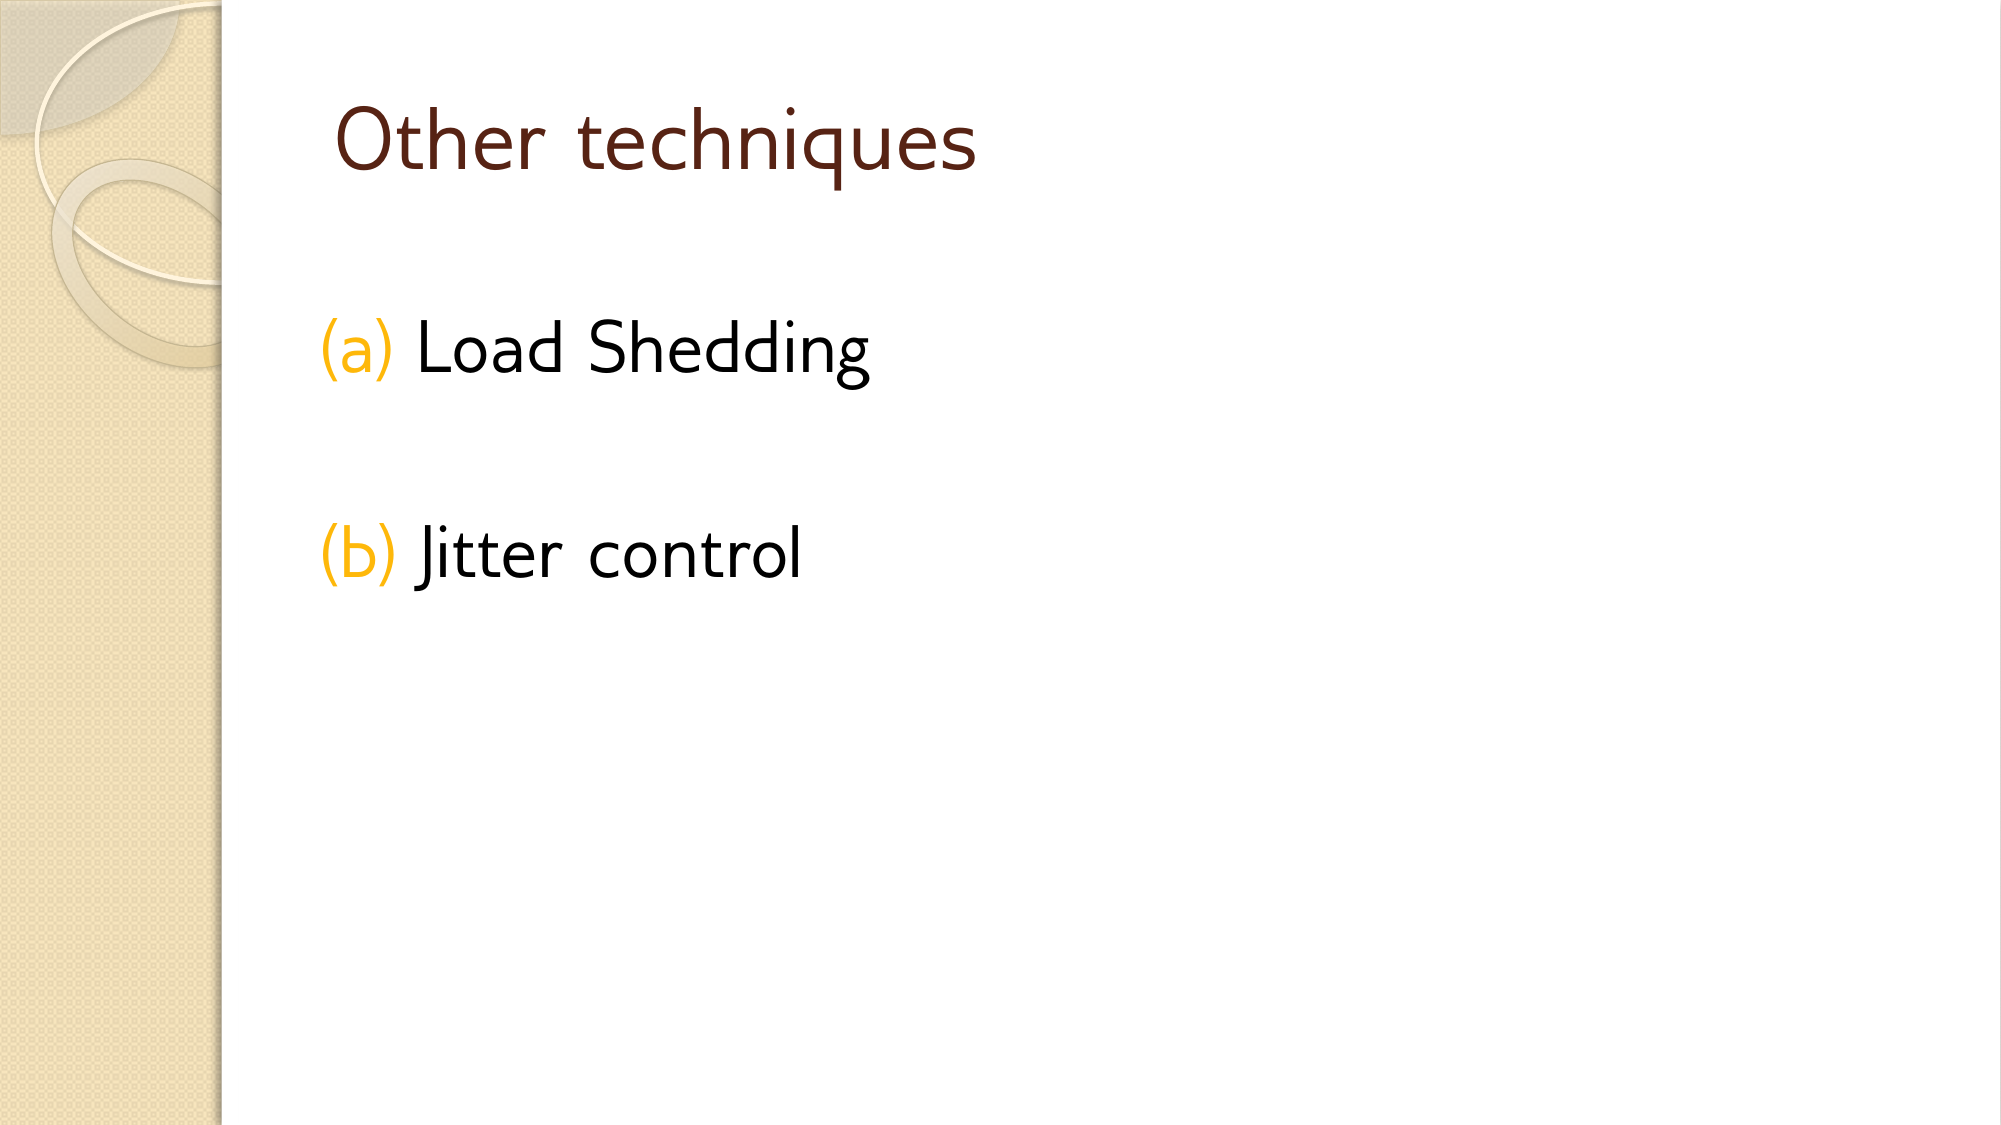

# Other techniques
(a) Load Shedding

(b) Jitter control